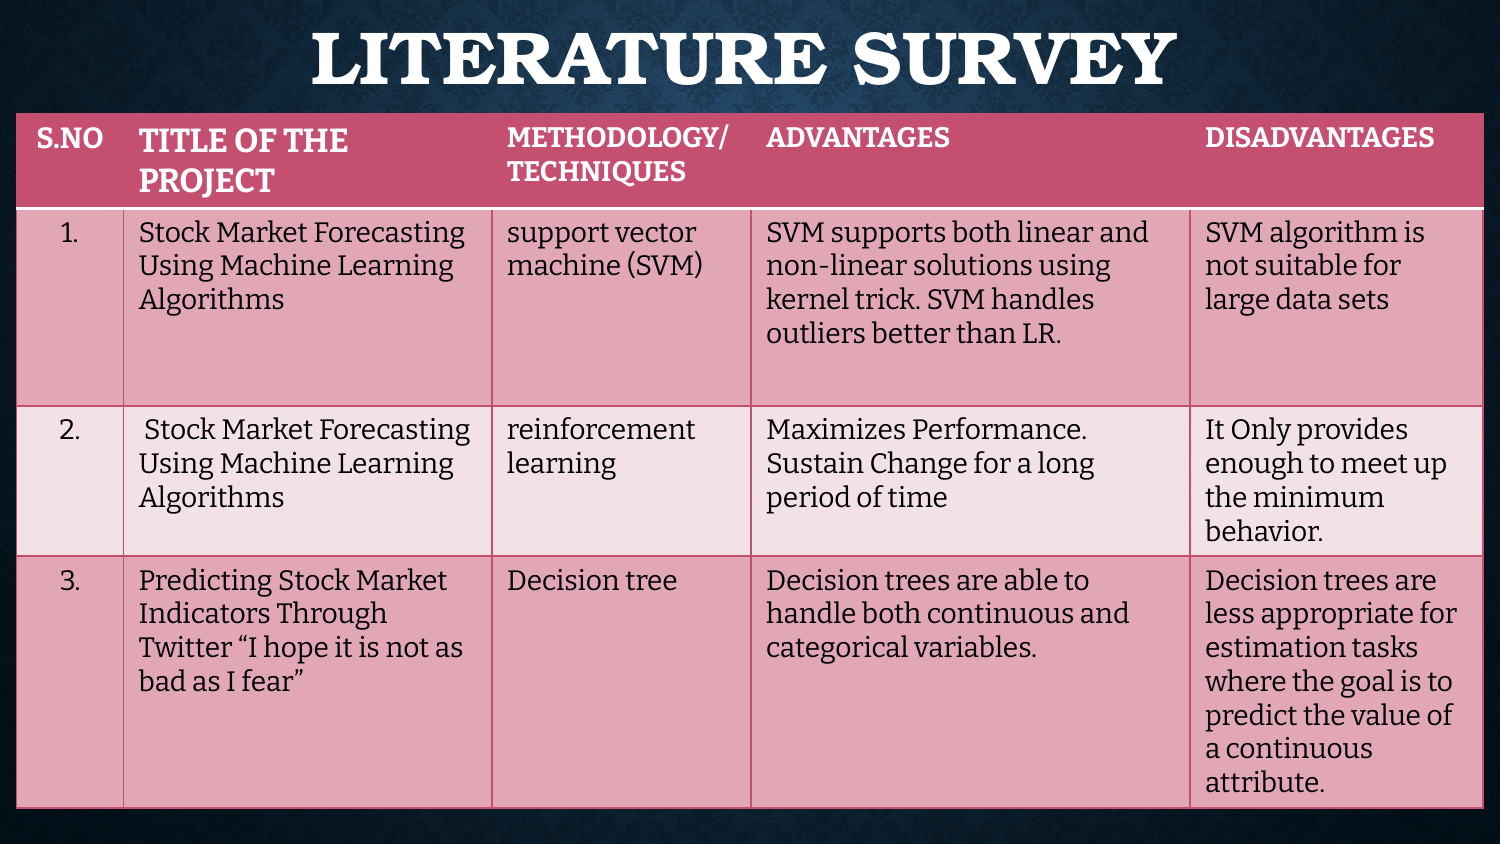

# LITERATURE SURVEY
| S.NO | TITLE OF THE PROJECT | METHODOLOGY/TECHNIQUES | ADVANTAGES | DISADVANTAGES |
| --- | --- | --- | --- | --- |
| 1. | Stock Market Forecasting Using Machine Learning Algorithms | support vector machine (SVM) | SVM supports both linear and non-linear solutions using kernel trick. SVM handles outliers better than LR. | SVM algorithm is not suitable for large data sets |
| 2. | Stock Market Forecasting Using Machine Learning Algorithms | reinforcement learning | Maximizes Performance. Sustain Change for a long period of time | It Only provides enough to meet up the minimum behavior. |
| 3. | Predicting Stock Market Indicators Through Twitter “I hope it is not as bad as I fear” | Decision tree | Decision trees are able to handle both continuous and categorical variables. | Decision trees are less appropriate for estimation tasks where the goal is to predict the value of a continuous attribute. |